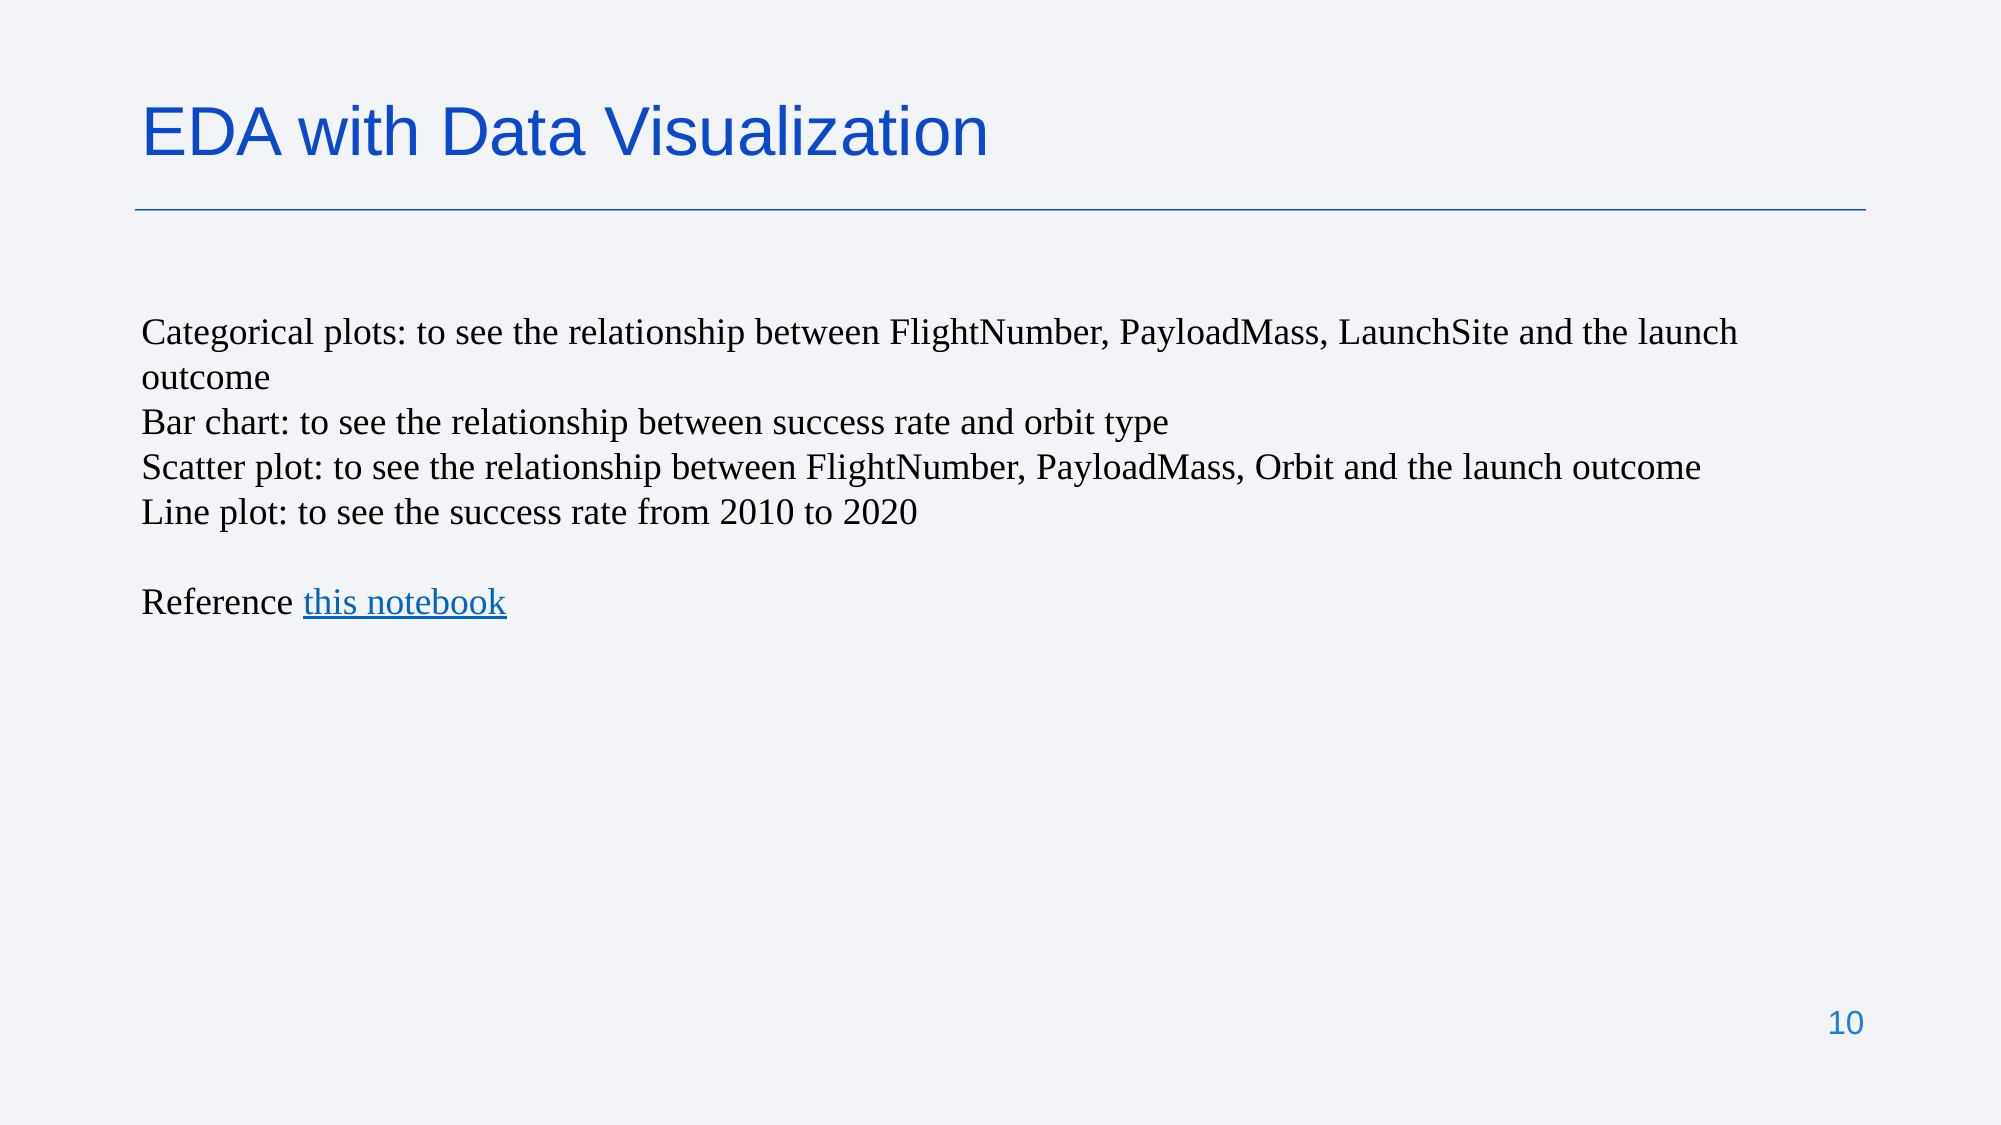

EDA with Data Visualization
Categorical plots: to see the relationship between FlightNumber, PayloadMass, LaunchSite and the launch outcome
Bar chart: to see the relationship between success rate and orbit type
Scatter plot: to see the relationship between FlightNumber, PayloadMass, Orbit and the launch outcome
Line plot: to see the success rate from 2010 to 2020

Reference this notebook

10